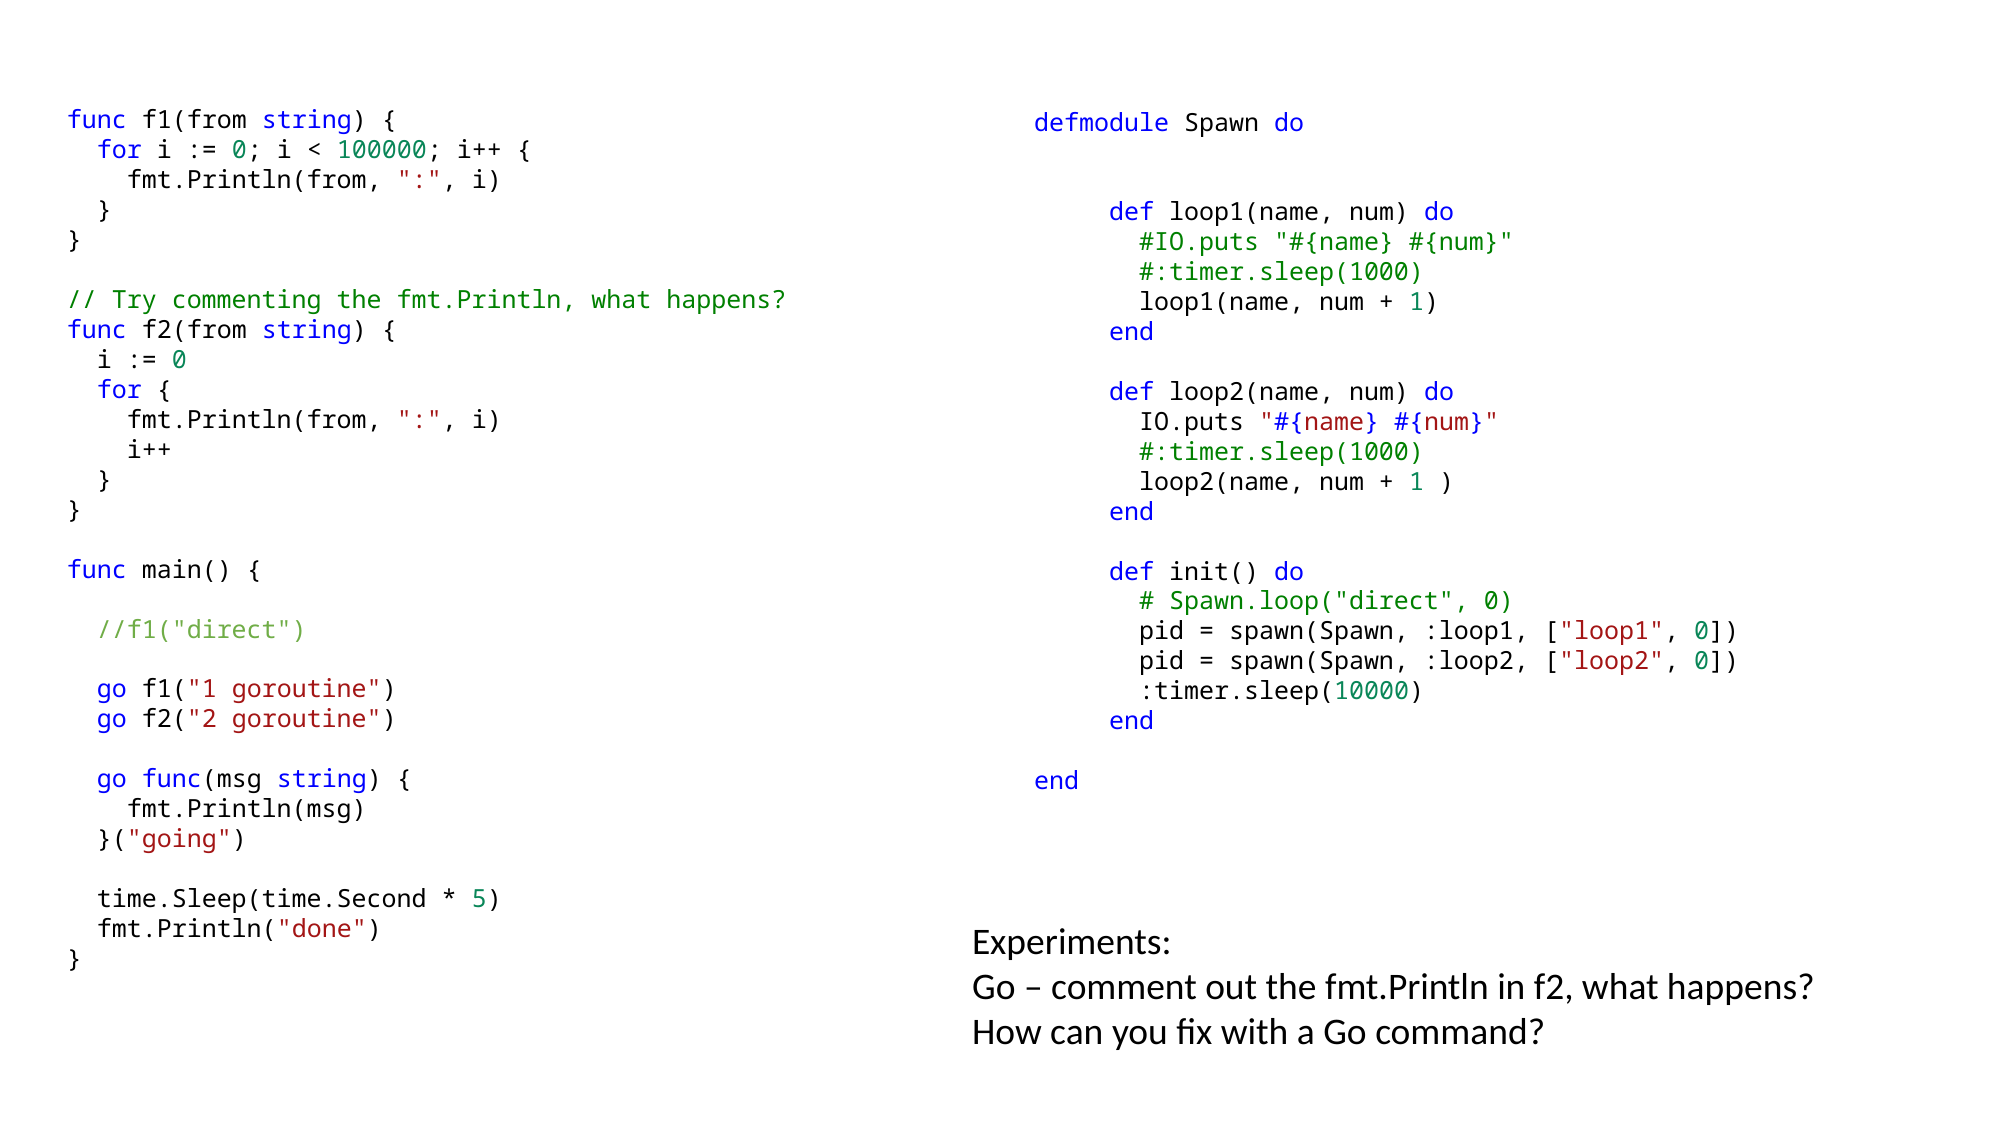

func f1(from string) {
  for i := 0; i < 100000; i++ {
    fmt.Println(from, ":", i)
  }
}
// Try commenting the fmt.Println, what happens?
func f2(from string) {
  i := 0
  for {
    fmt.Println(from, ":", i)
    i++
  }
}
func main() {
  //f1("direct")
  go f1("1 goroutine")
  go f2("2 goroutine")
  go func(msg string) {
    fmt.Println(msg)
  }("going")
  time.Sleep(time.Second * 5)
  fmt.Println("done")
}

defmodule Spawn do
def loop1(name, num) do
  #IO.puts "#{name} #{num}"
  #:timer.sleep(1000)
  loop1(name, num + 1)
end
def loop2(name, num) do
  IO.puts "#{name} #{num}"
  #:timer.sleep(1000)
  loop2(name, num + 1 )
end
def init() do
  # Spawn.loop("direct", 0)
  pid = spawn(Spawn, :loop1, ["loop1", 0])
  pid = spawn(Spawn, :loop2, ["loop2", 0])
  :timer.sleep(10000)
end
end
Experiments:
Go – comment out the fmt.Println in f2, what happens?
How can you fix with a Go command?